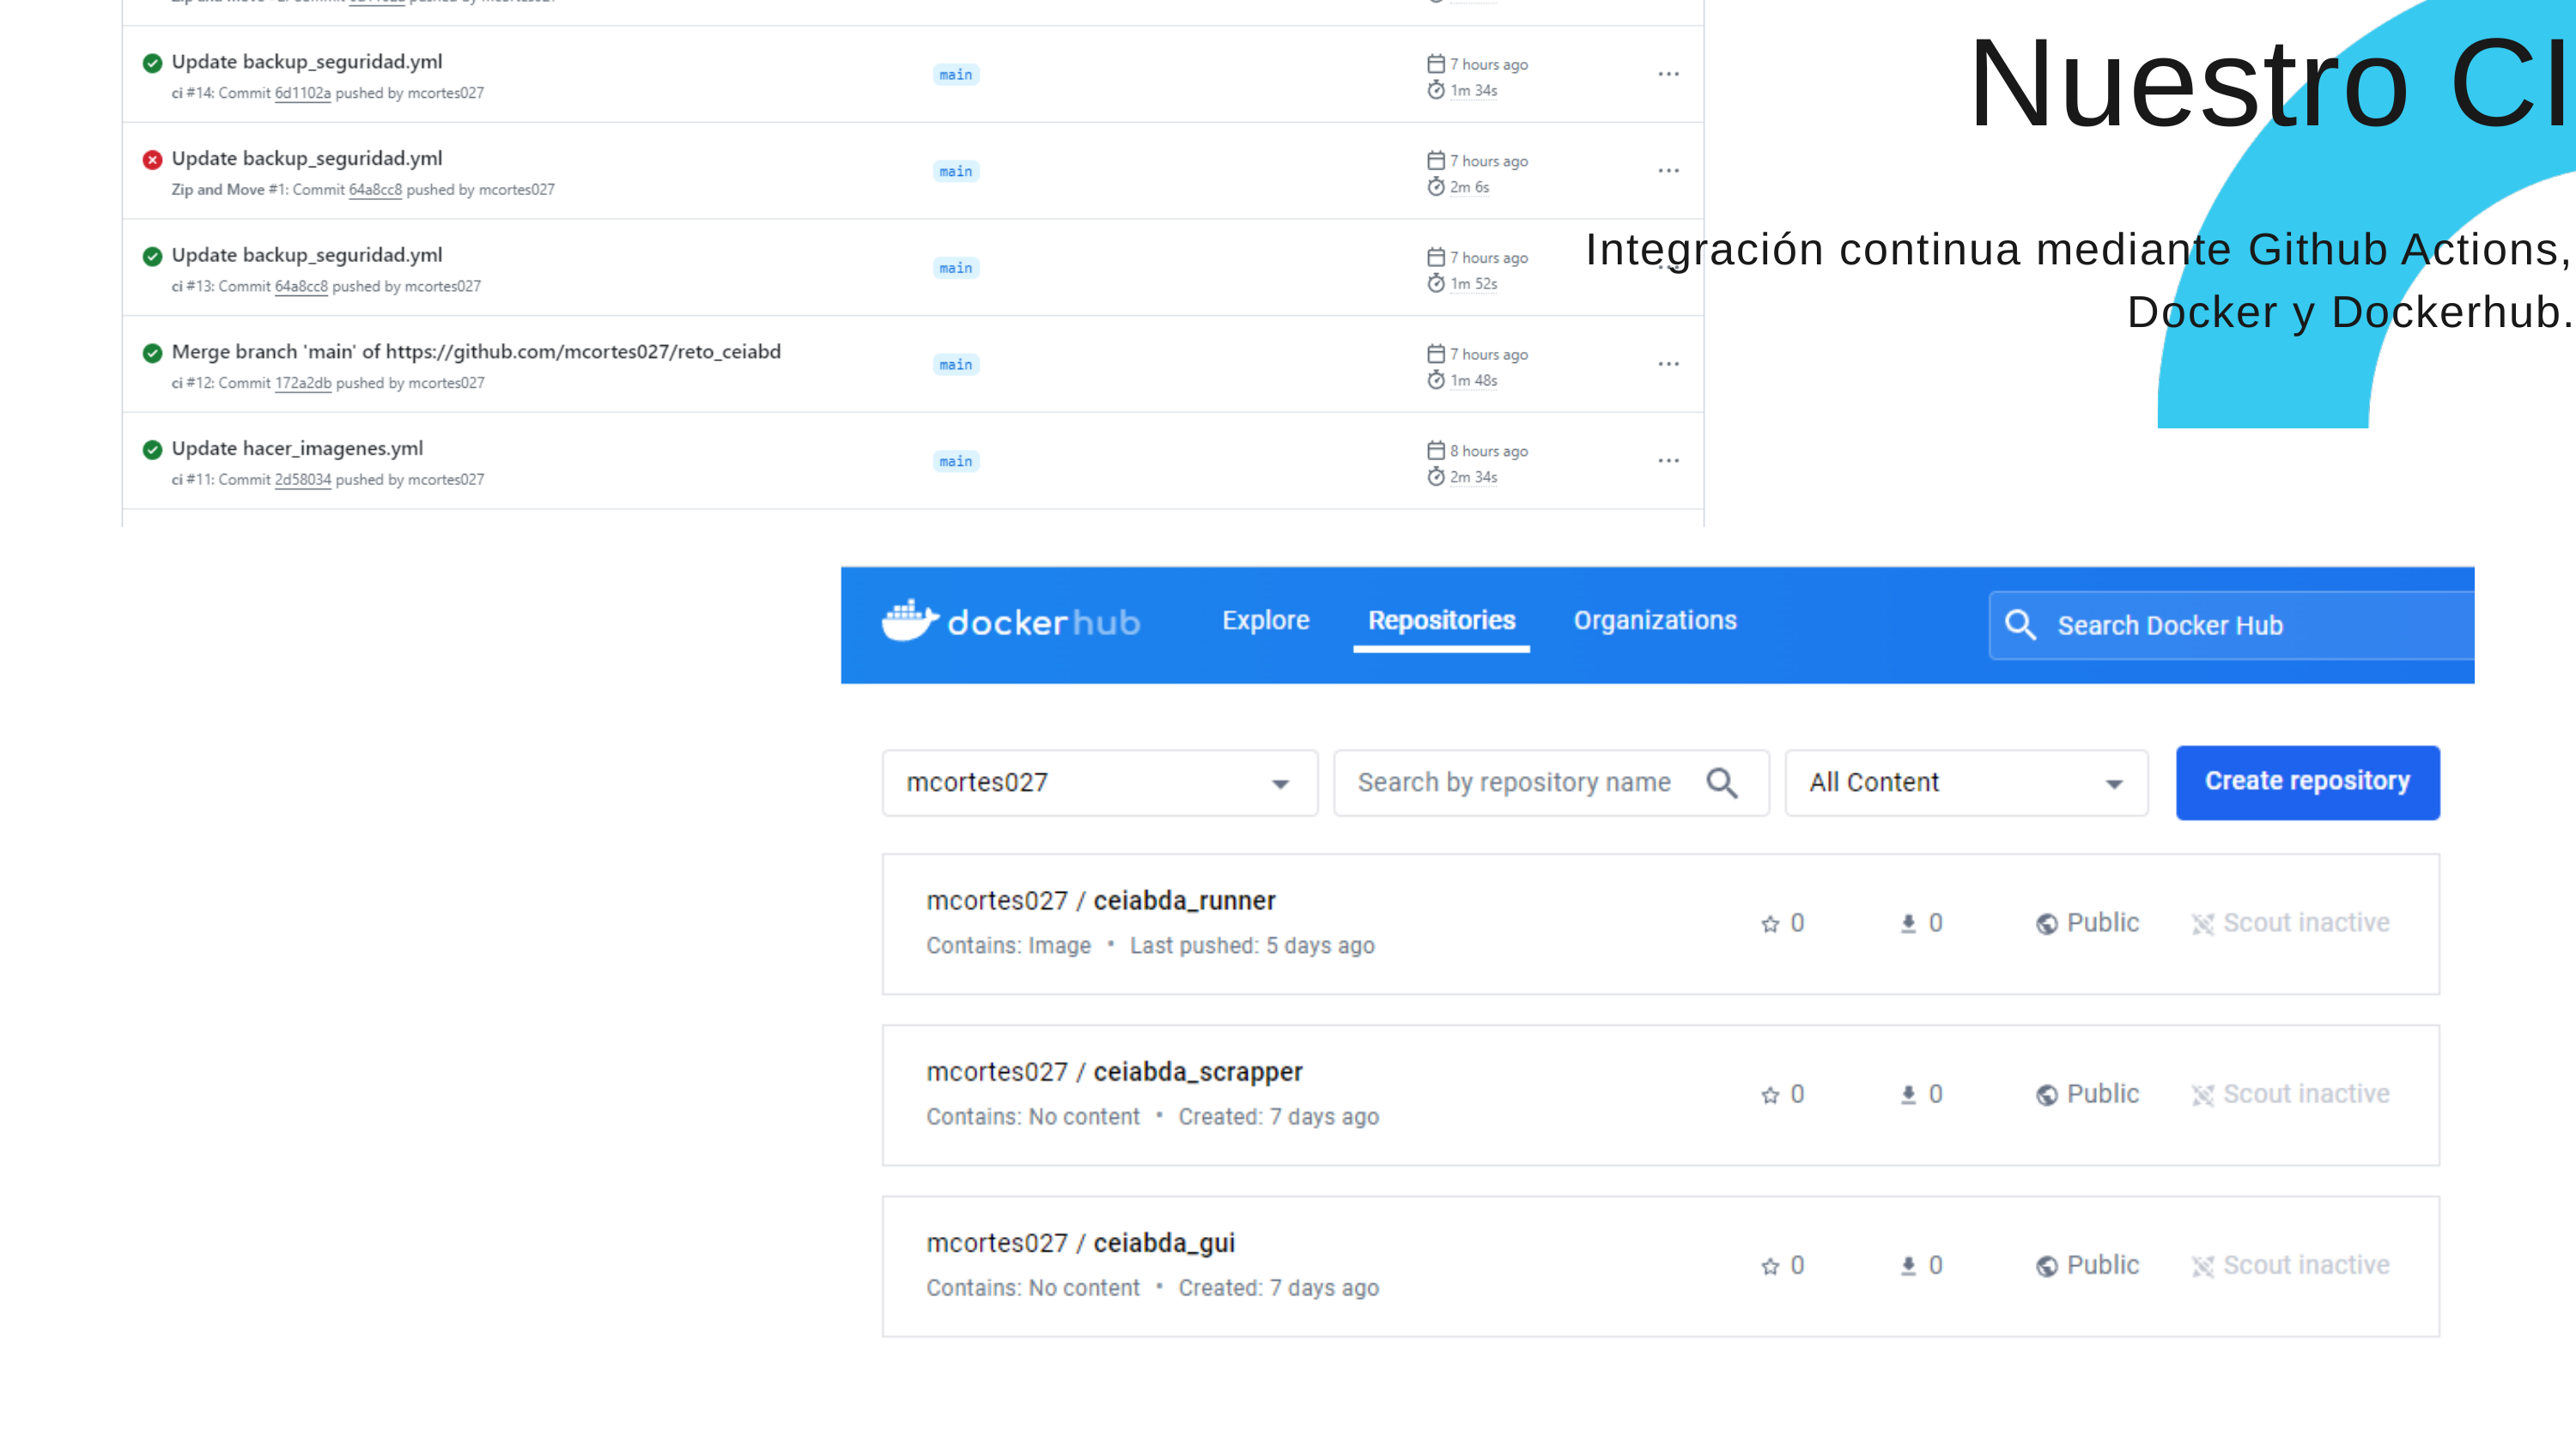

Nuestro CI
Integración continua mediante Github Actions, Docker y Dockerhub.